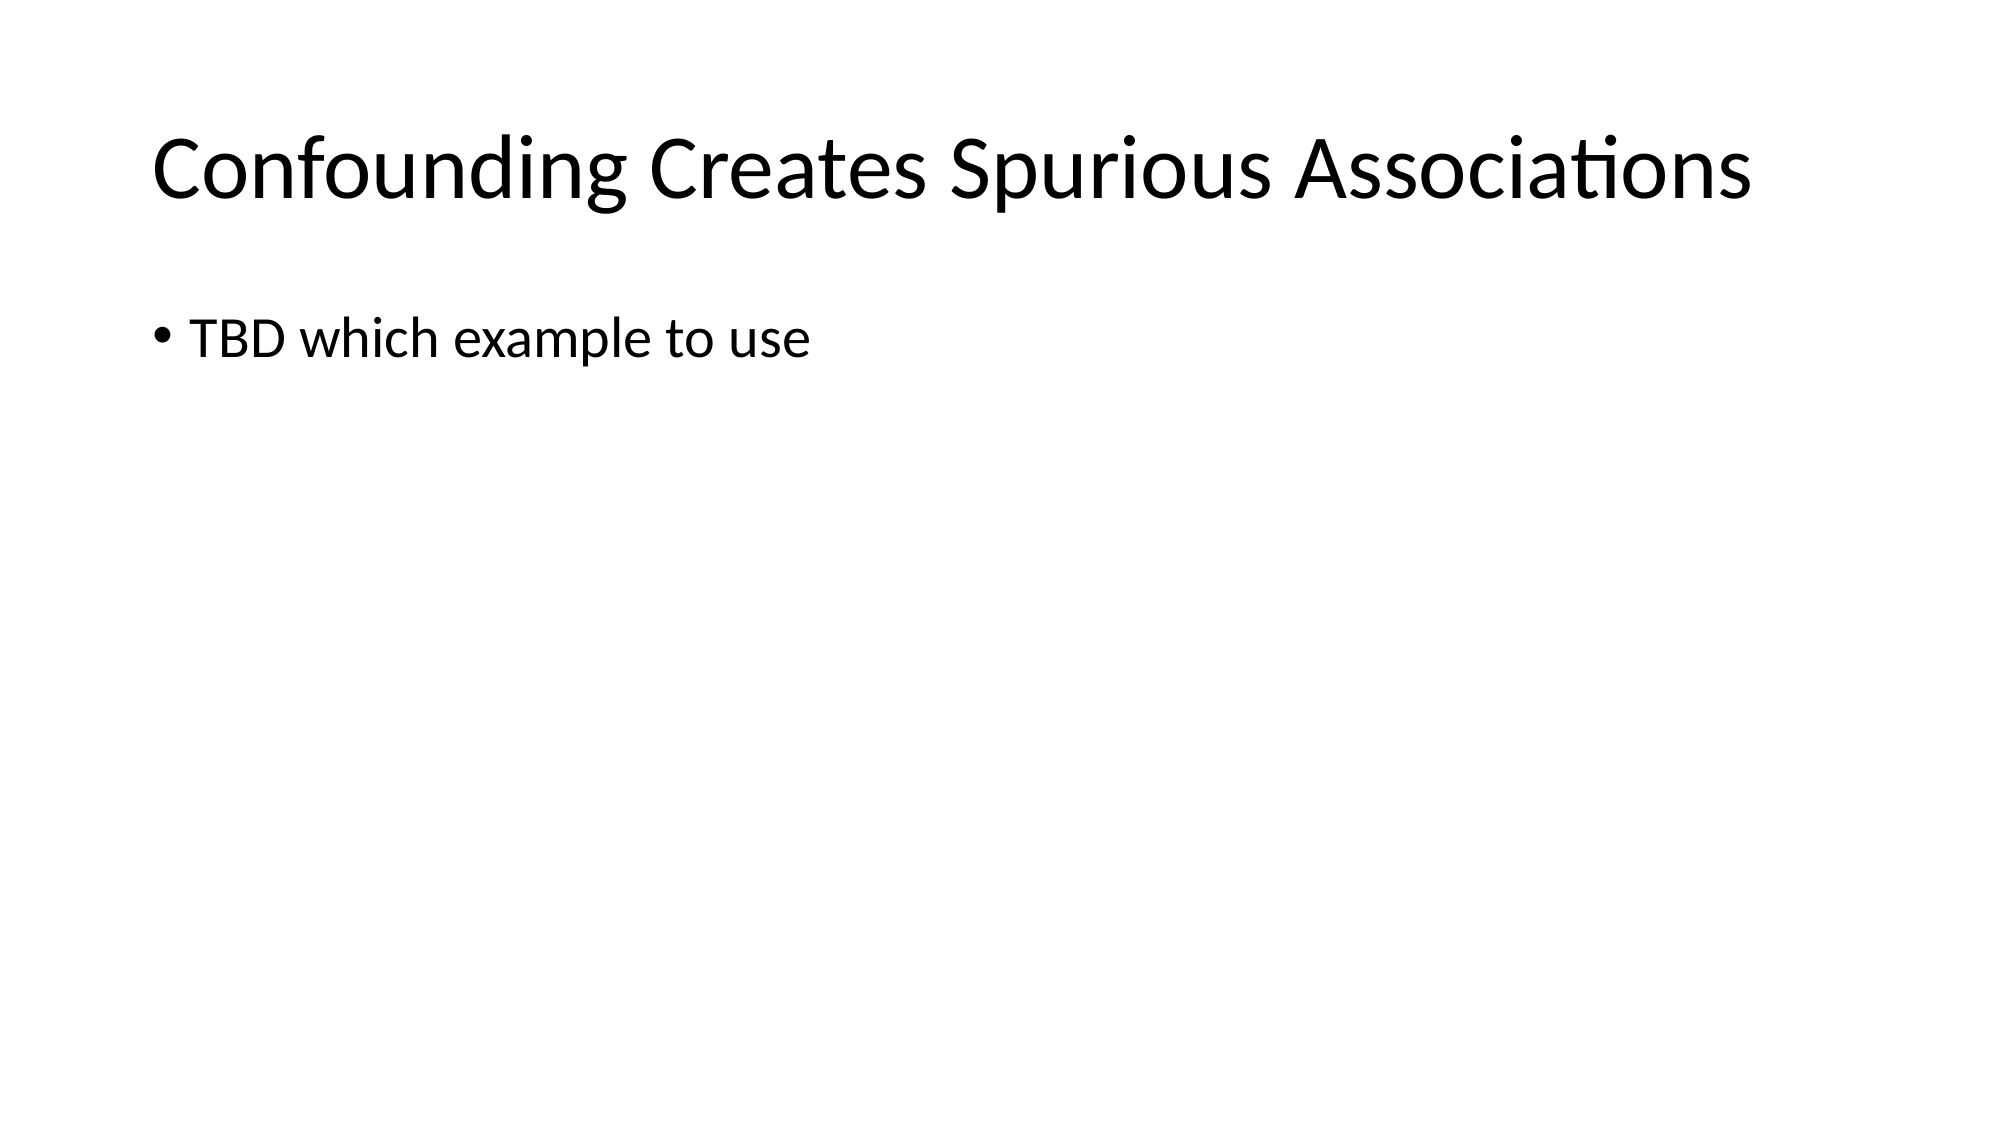

# Confounding Creates Spurious Associations
TBD which example to use